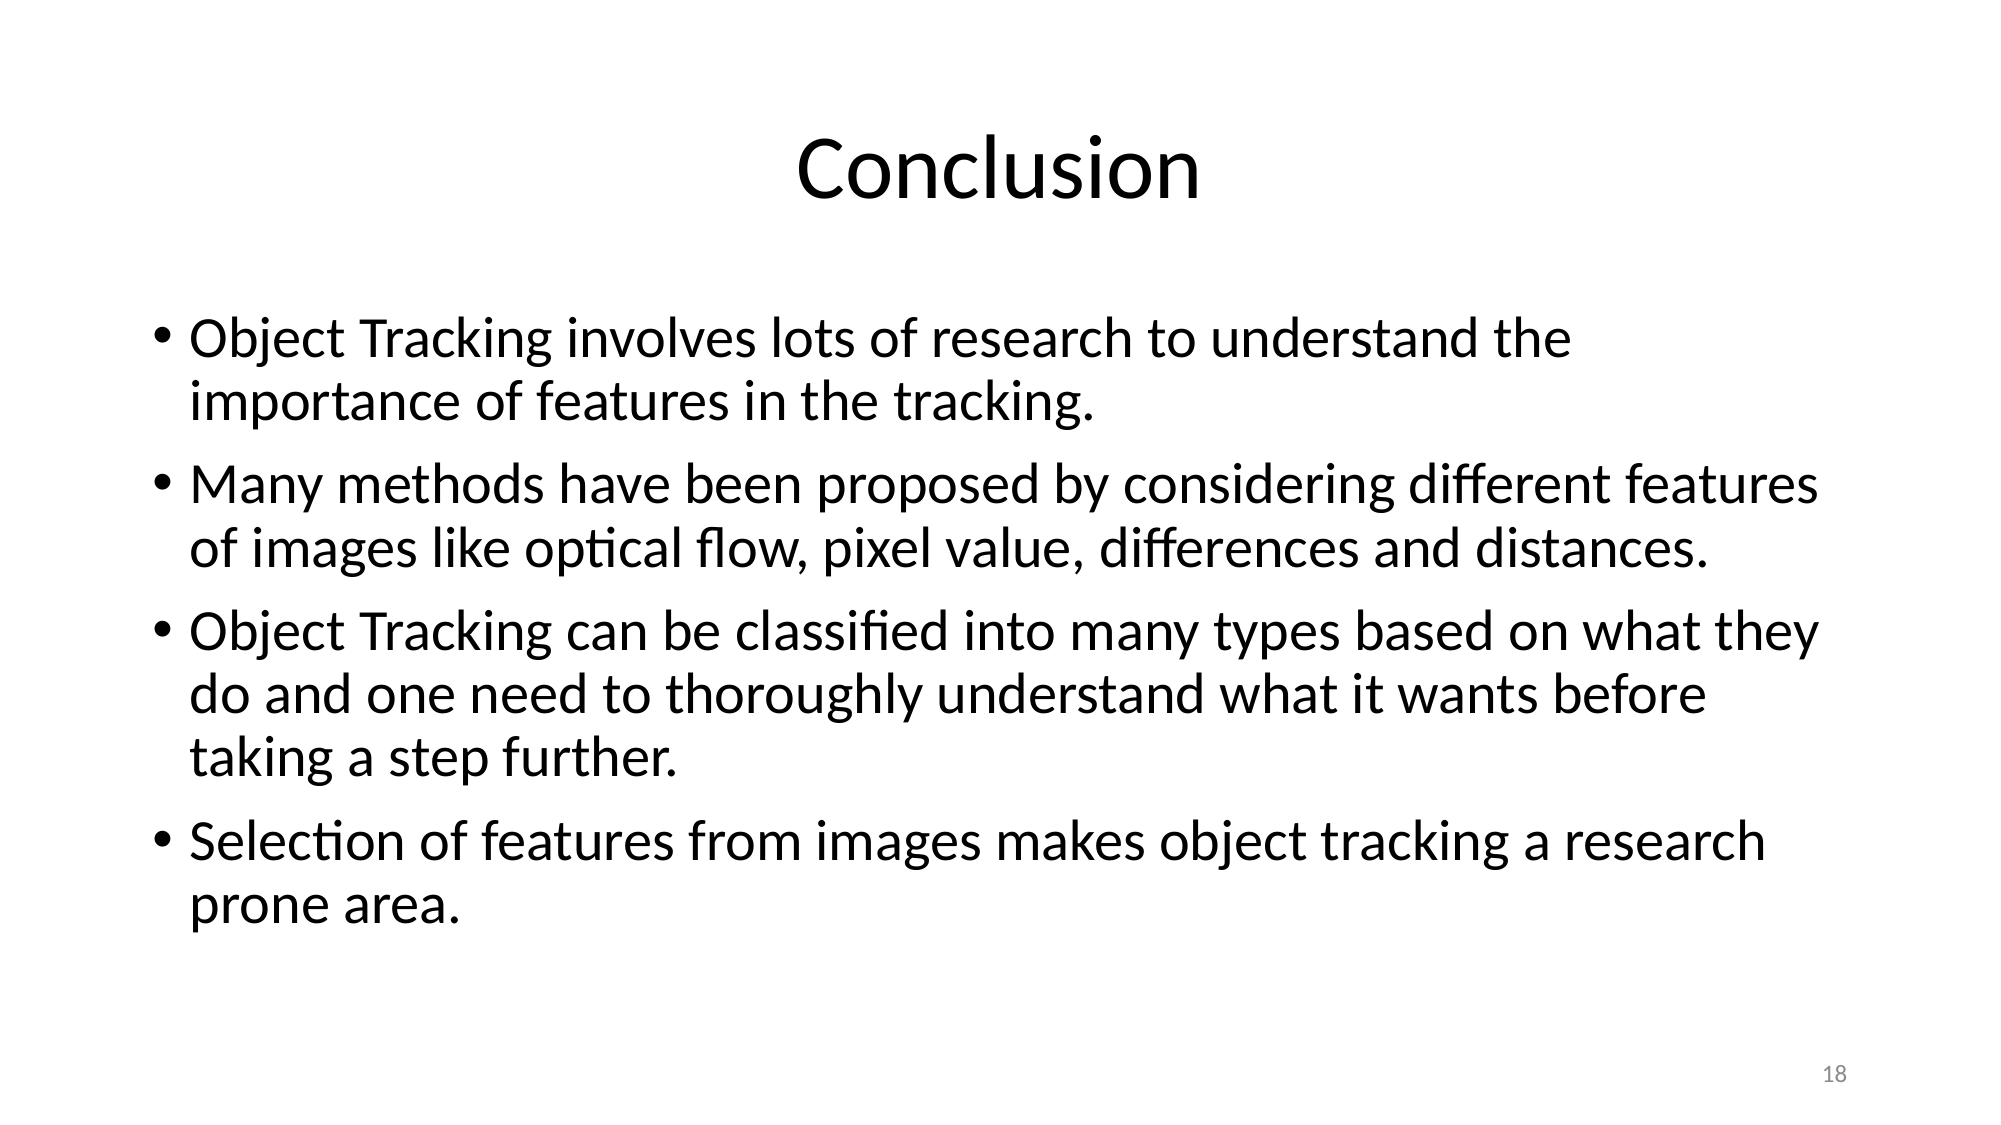

# Conclusion
Object Tracking involves lots of research to understand the importance of features in the tracking.
Many methods have been proposed by considering different features of images like optical flow, pixel value, differences and distances.
Object Tracking can be classified into many types based on what they do and one need to thoroughly understand what it wants before taking a step further.
Selection of features from images makes object tracking a research prone area.

18